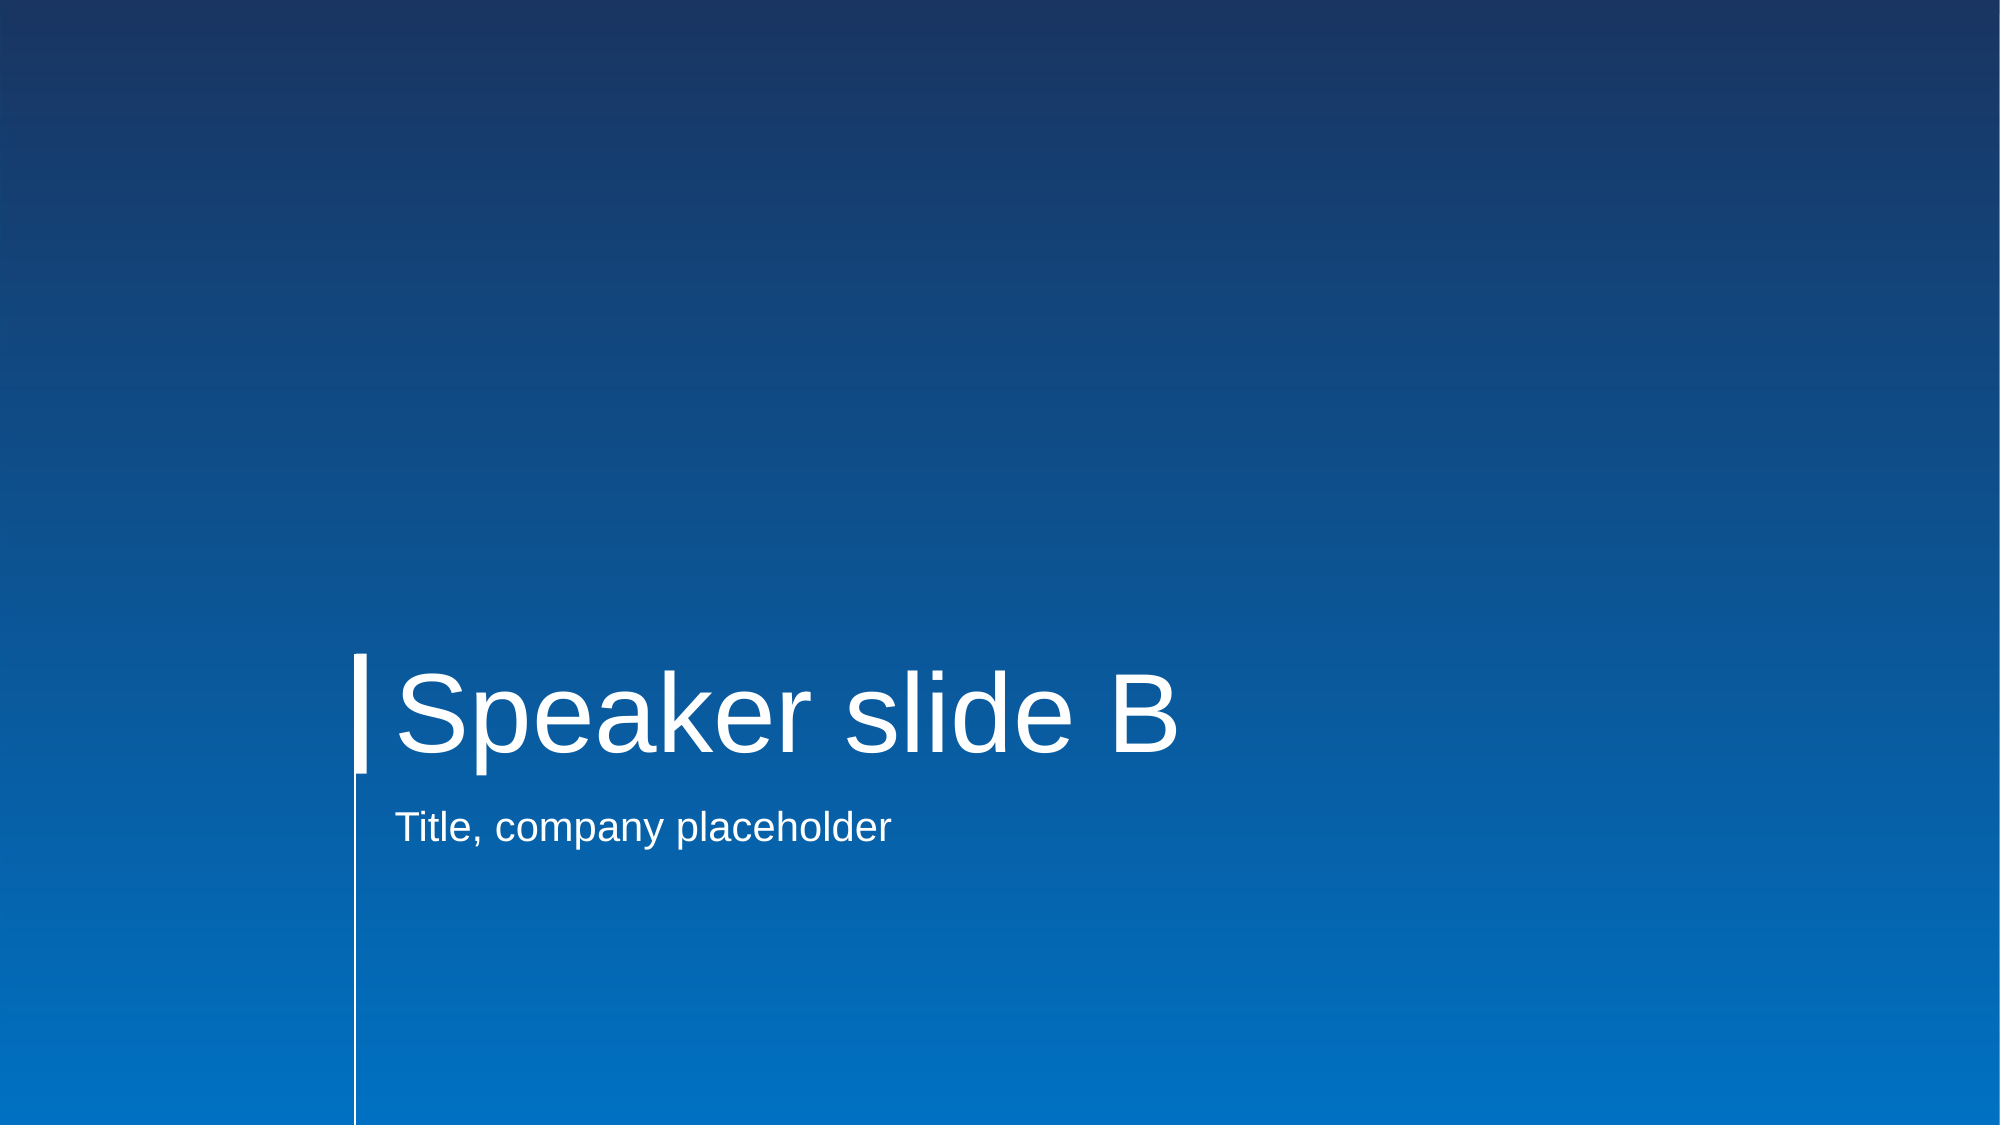

# Speaker slide B
Title, company placeholder